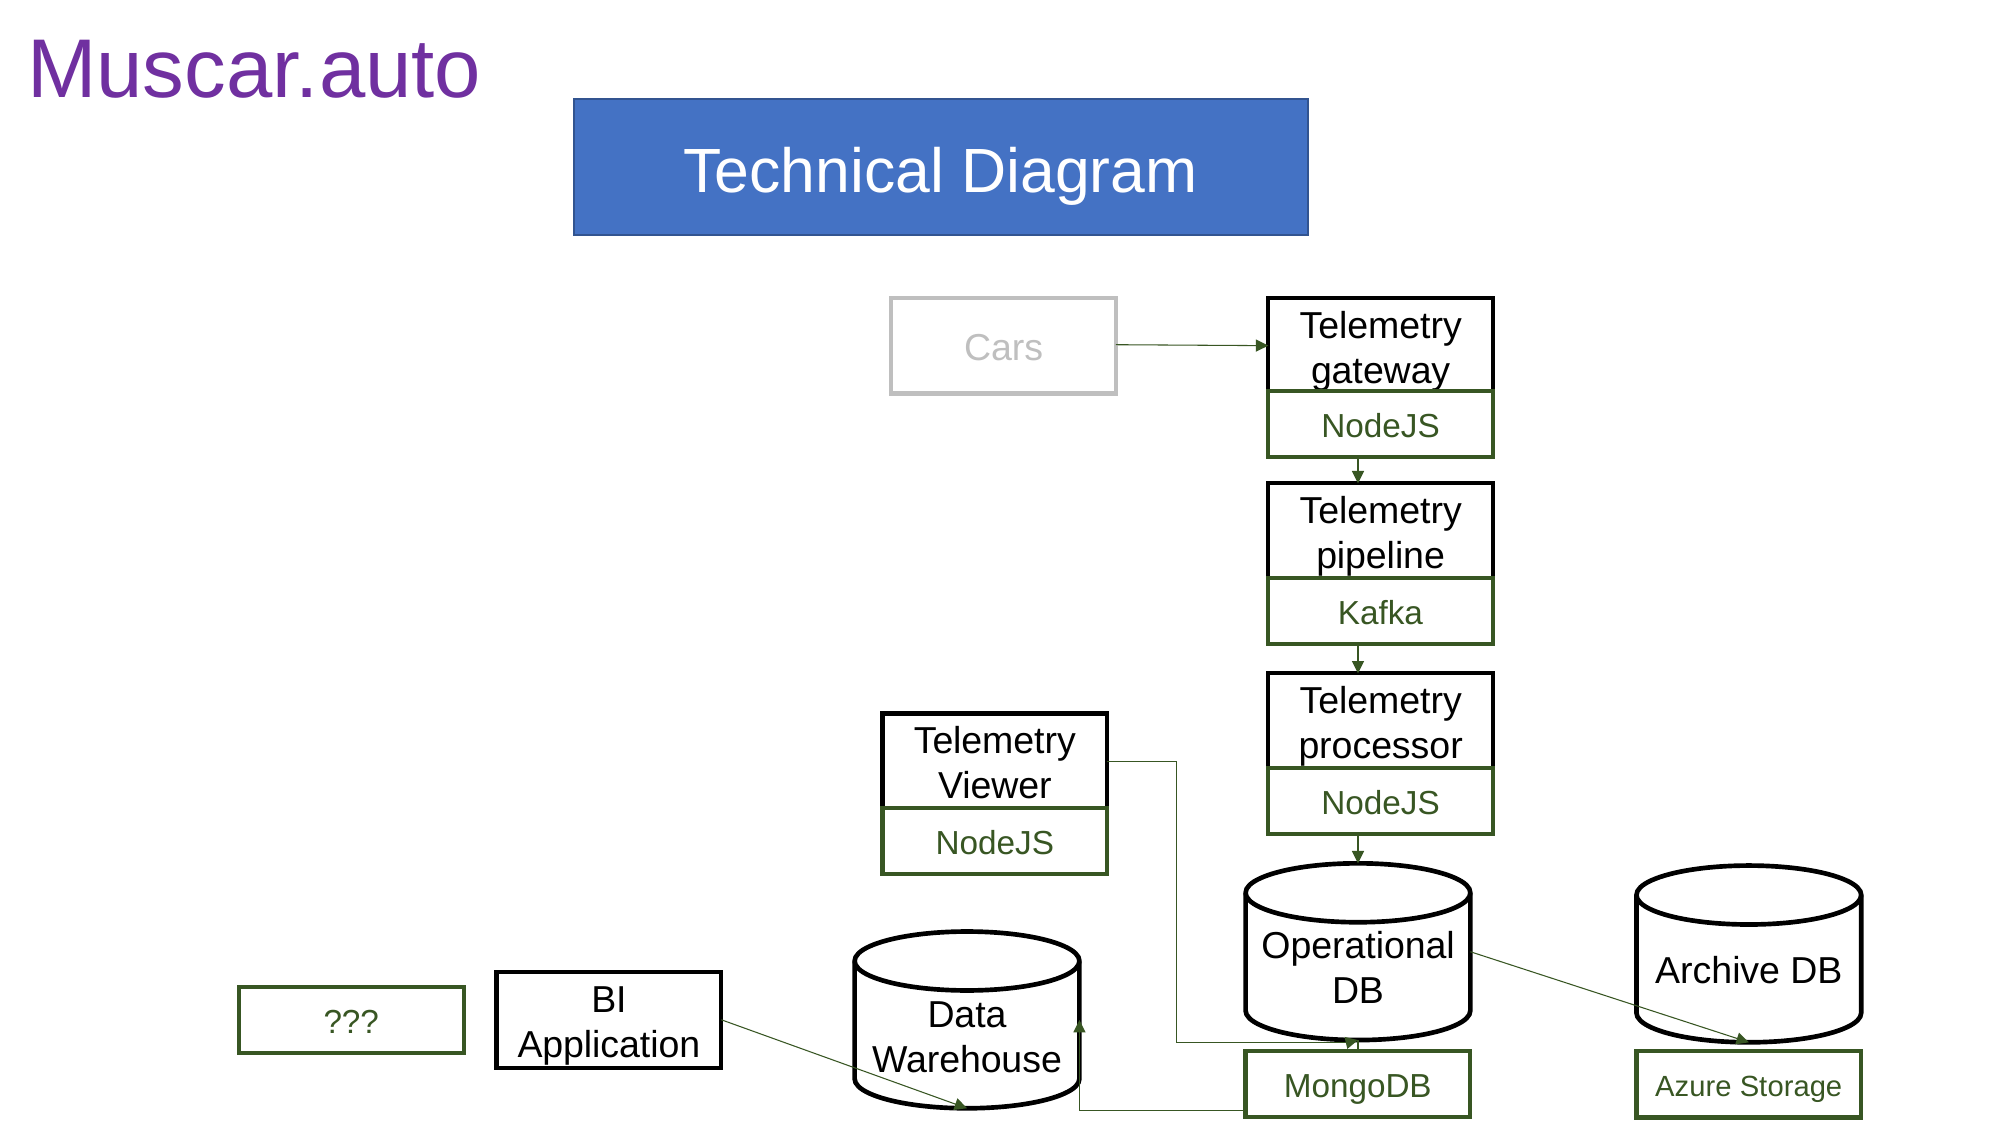

Muscar.auto
Technical Diagram
Cars
Telemetry gateway
NodeJS
Telemetry pipeline
Kafka
Telemetry processor
Telemetry Viewer
NodeJS
NodeJS
Operational DB
Archive DB
Data Warehouse
BI Application
???
MongoDB
Azure Storage